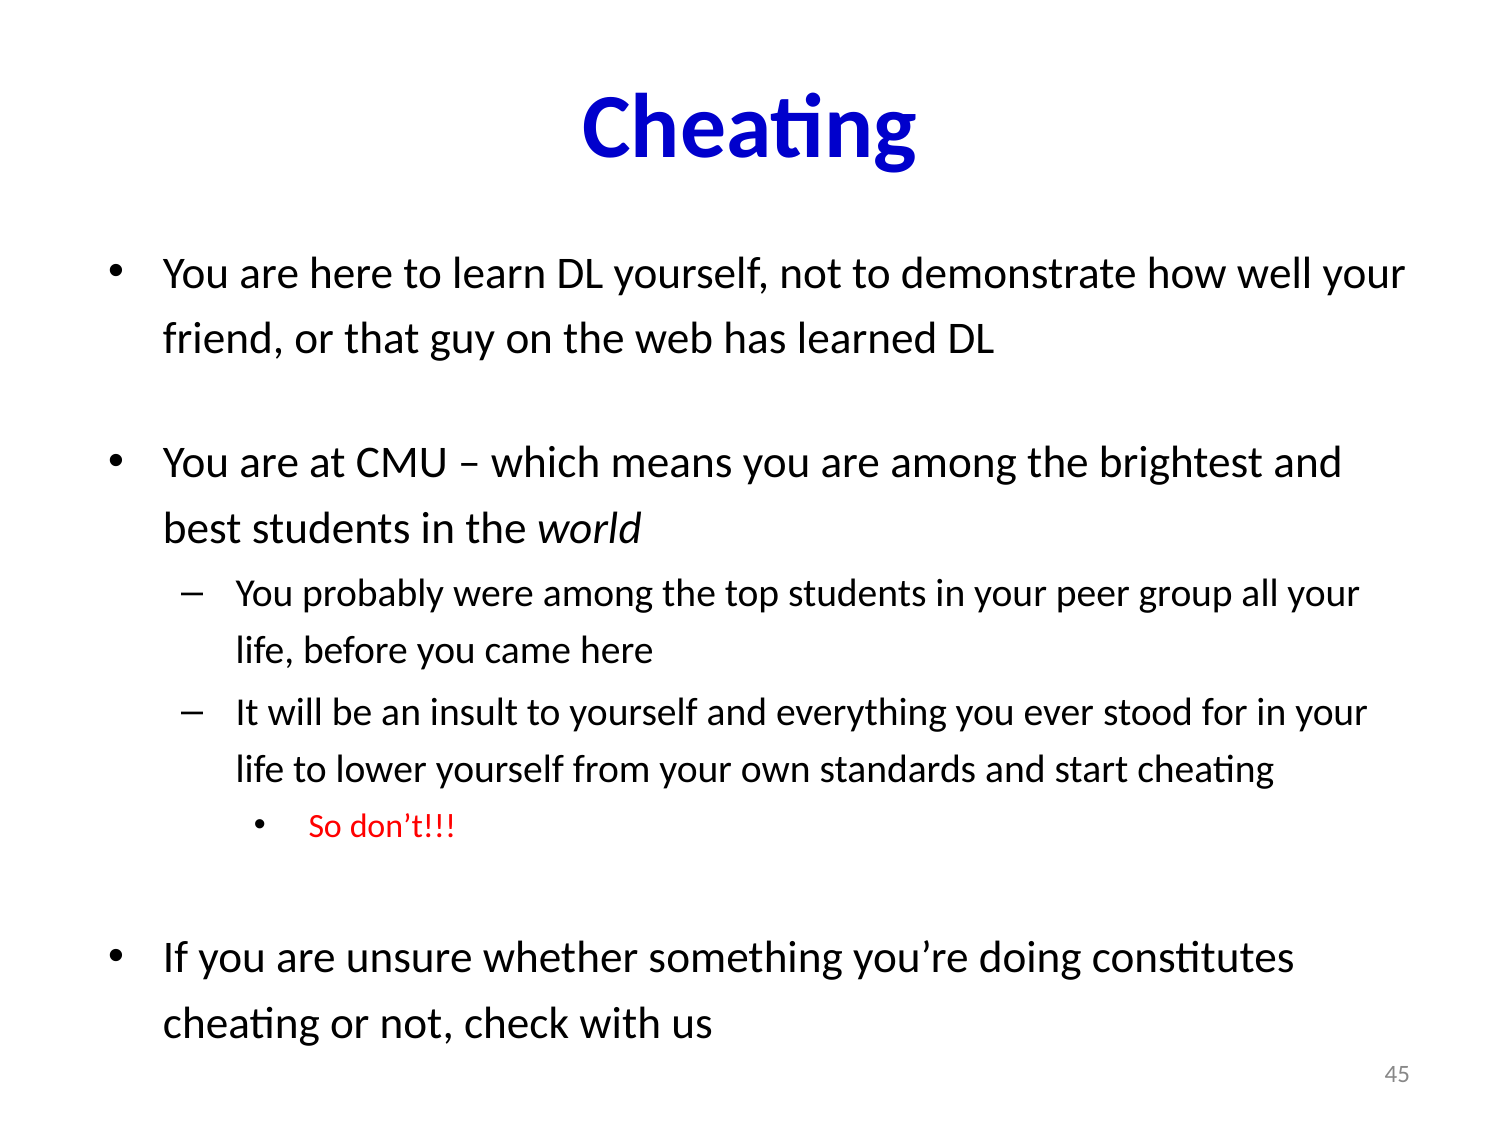

# Cheating
You are here to learn DL yourself, not to demonstrate how well your friend, or that guy on the web has learned DL

You are at CMU – which means you are among the brightest and best students in the world
You probably were among the top students in your peer group all your life, before you came here
It will be an insult to yourself and everything you ever stood for in your life to lower yourself from your own standards and start cheating
So don’t!!!

If you are unsure whether something you’re doing constitutes cheating or not, check with us
45